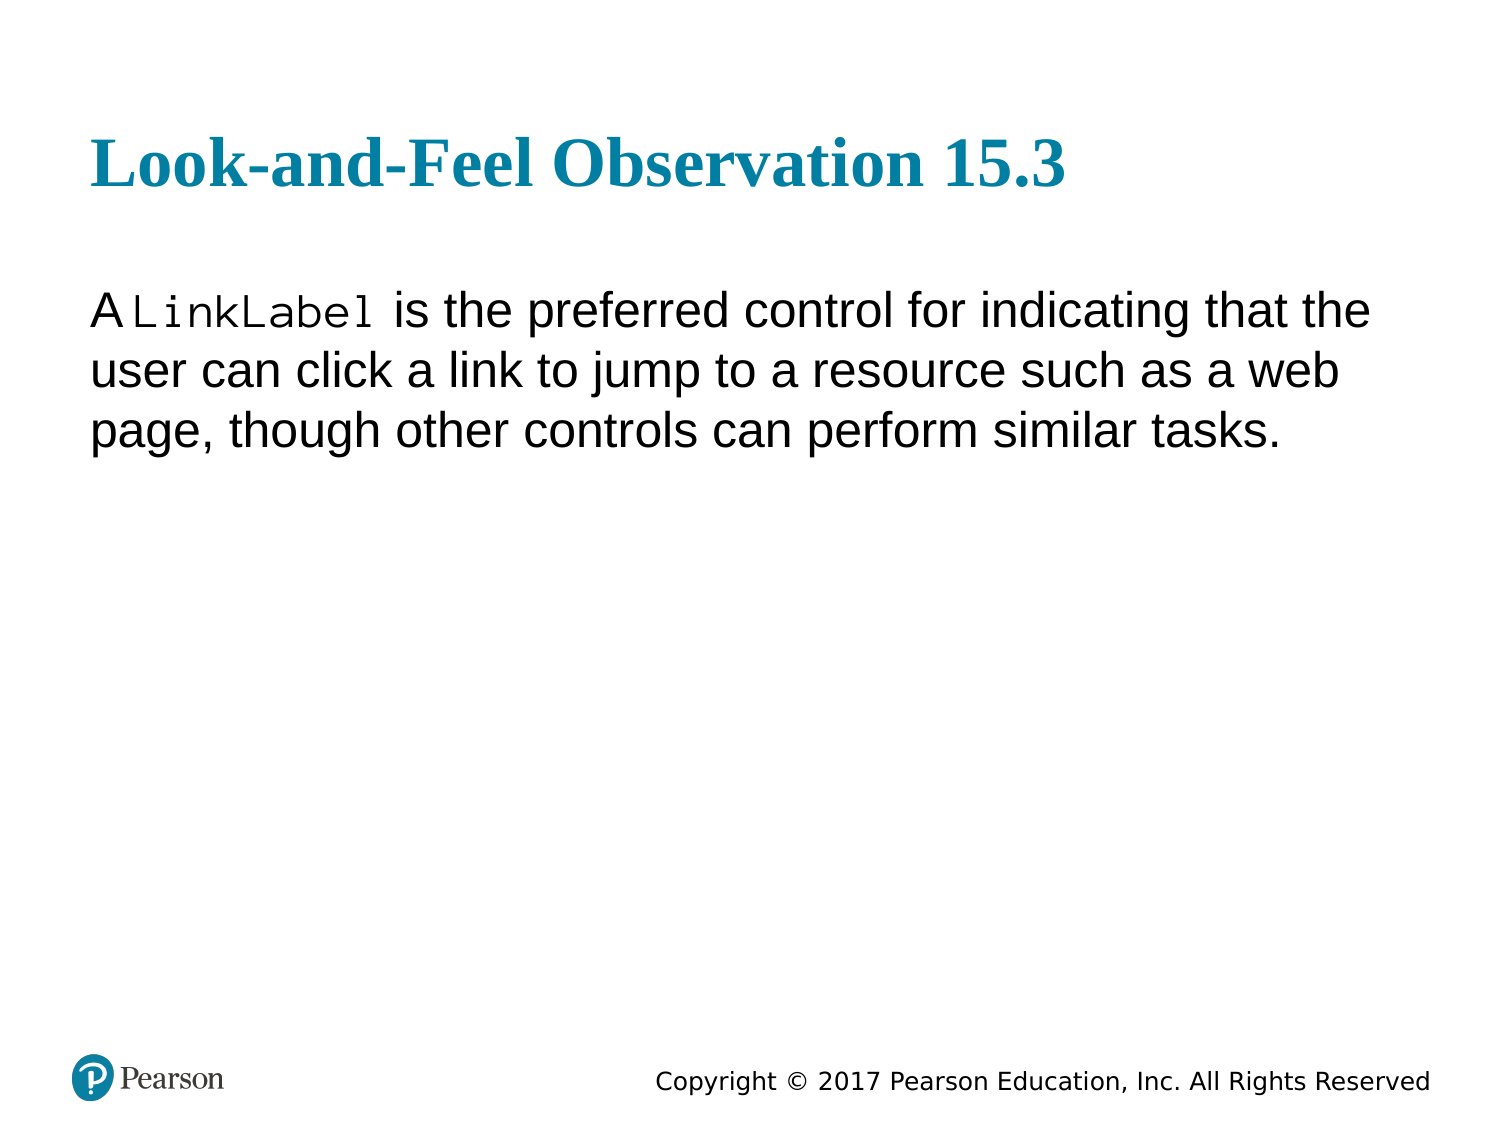

# Look-and-Feel Observation 15.3
A LinkLabel is the preferred control for indicating that the user can click a link to jump to a resource such as a web page, though other controls can perform similar tasks.